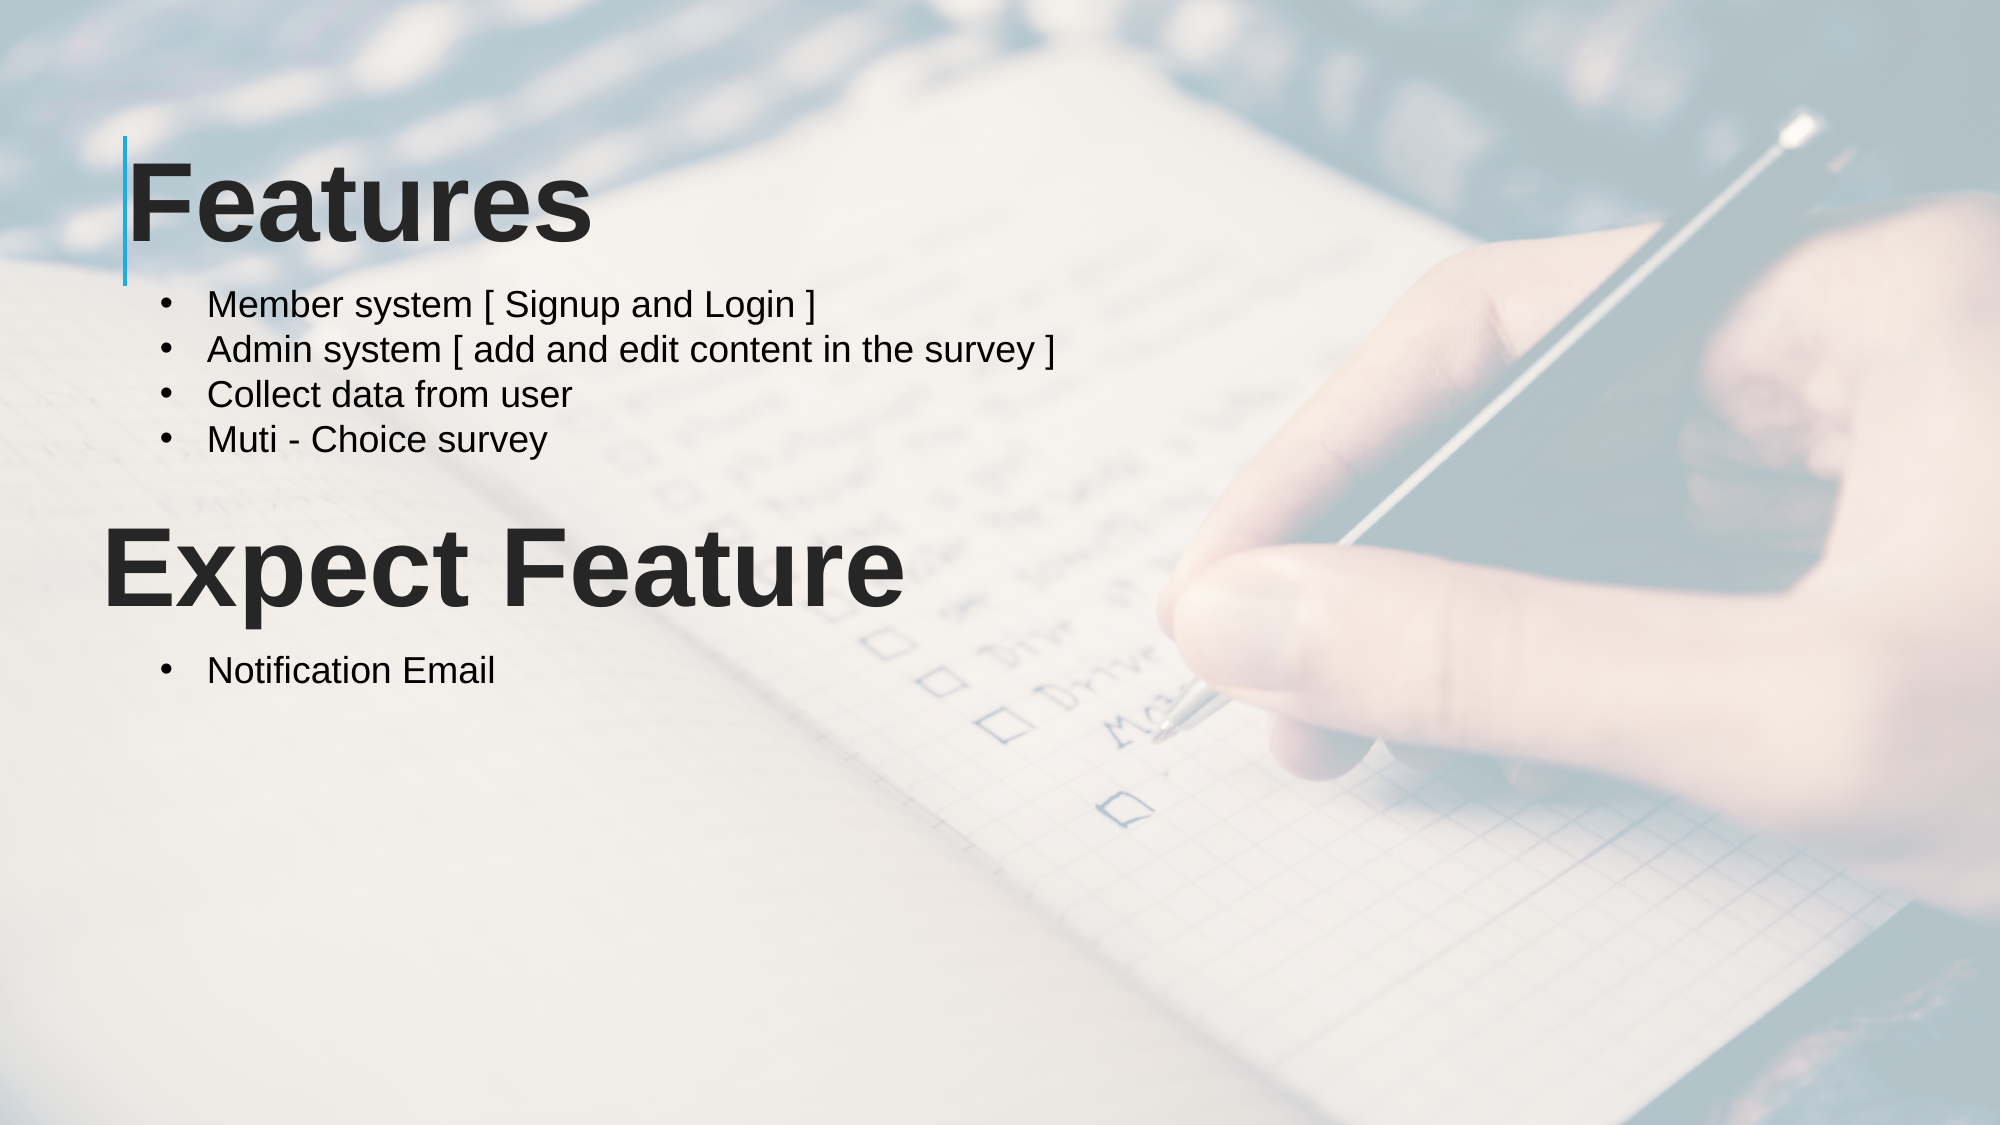

Features
Member system [ Signup and Login ]
Admin system [ add and edit content in the survey ]
Collect data from user
Muti - Choice survey
Expect Feature
Notification Email